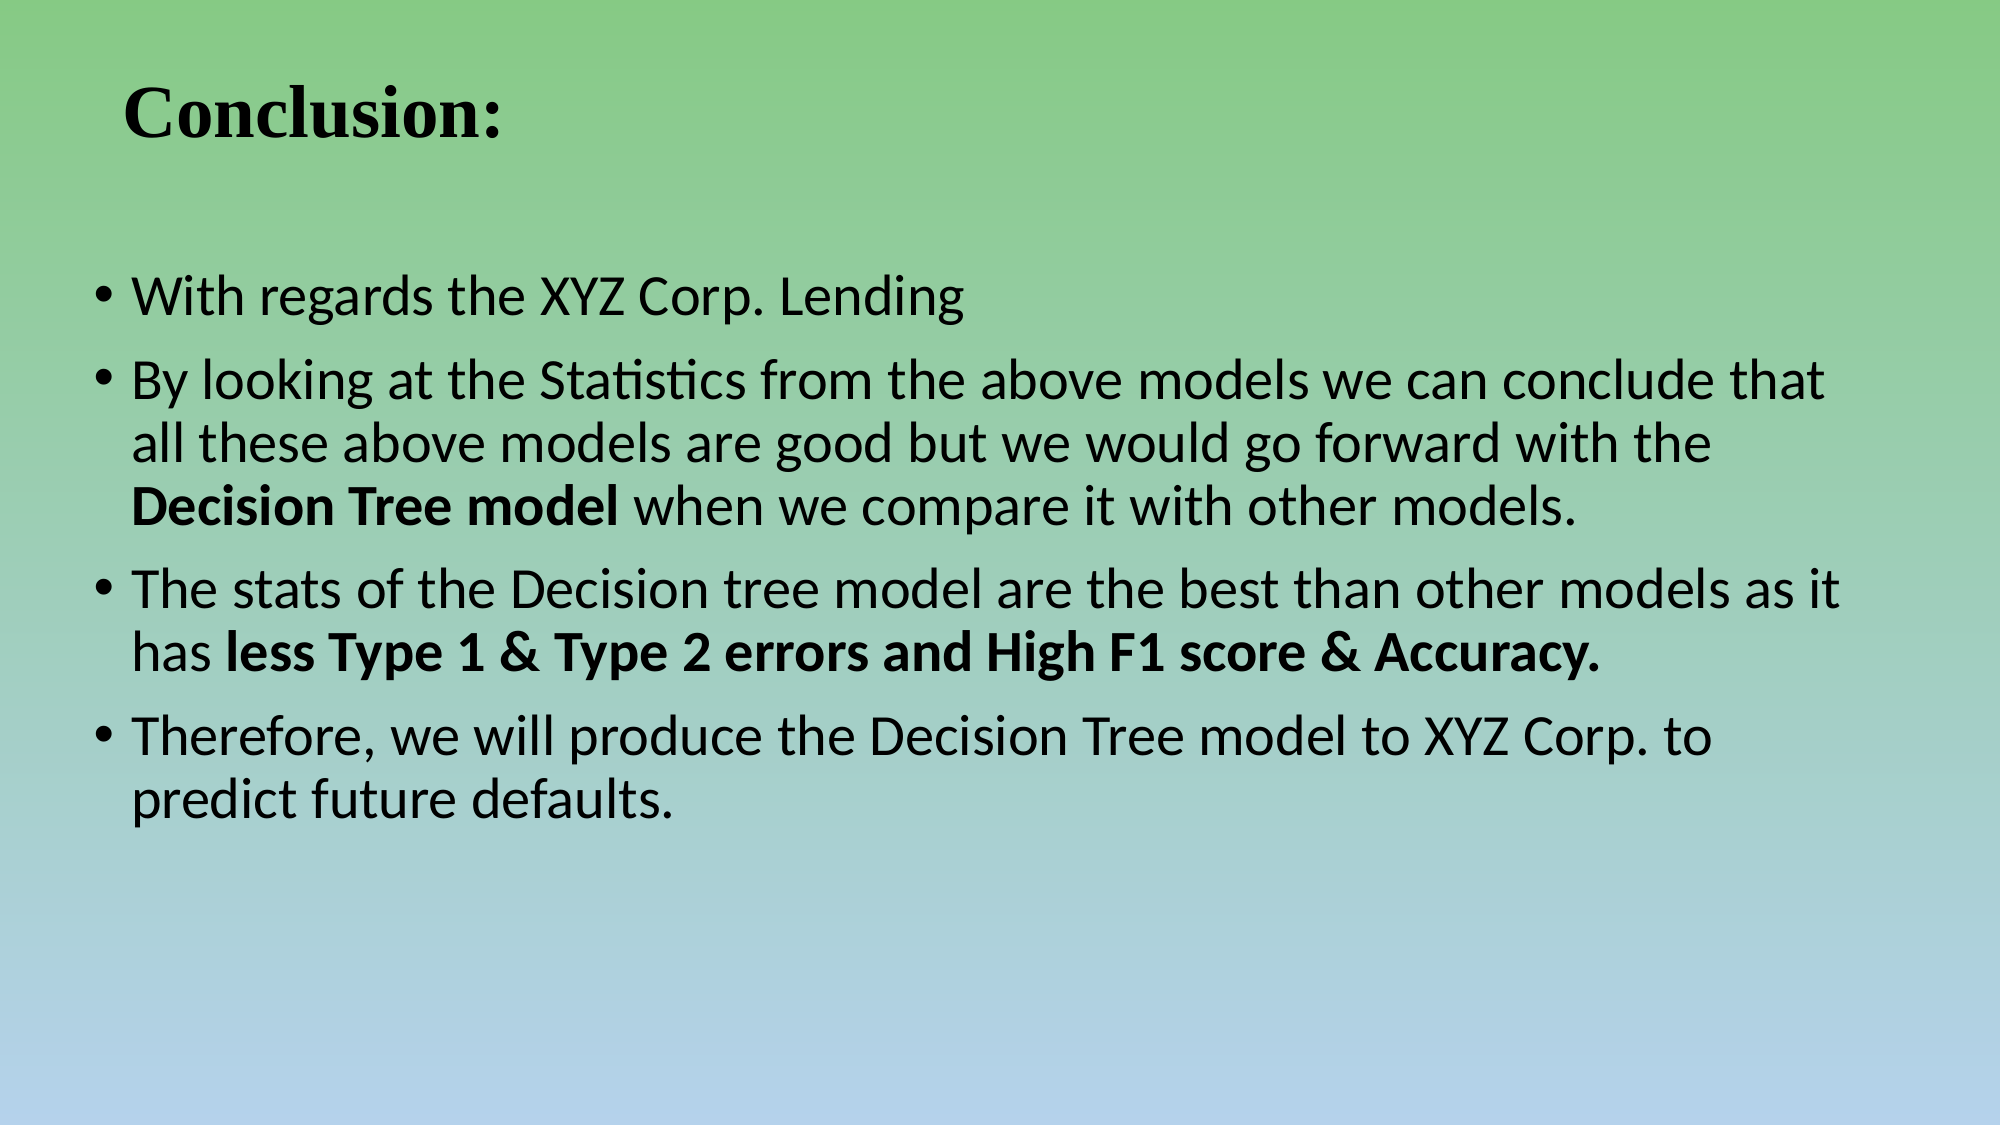

# Conclusion:

With regards the XYZ Corp. Lending
By looking at the Statistics from the above models we can conclude that all these above models are good but we would go forward with the Decision Tree model when we compare it with other models.
The stats of the Decision tree model are the best than other models as it has less Type 1 & Type 2 errors and High F1 score & Accuracy.
Therefore, we will produce the Decision Tree model to XYZ Corp. to predict future defaults.